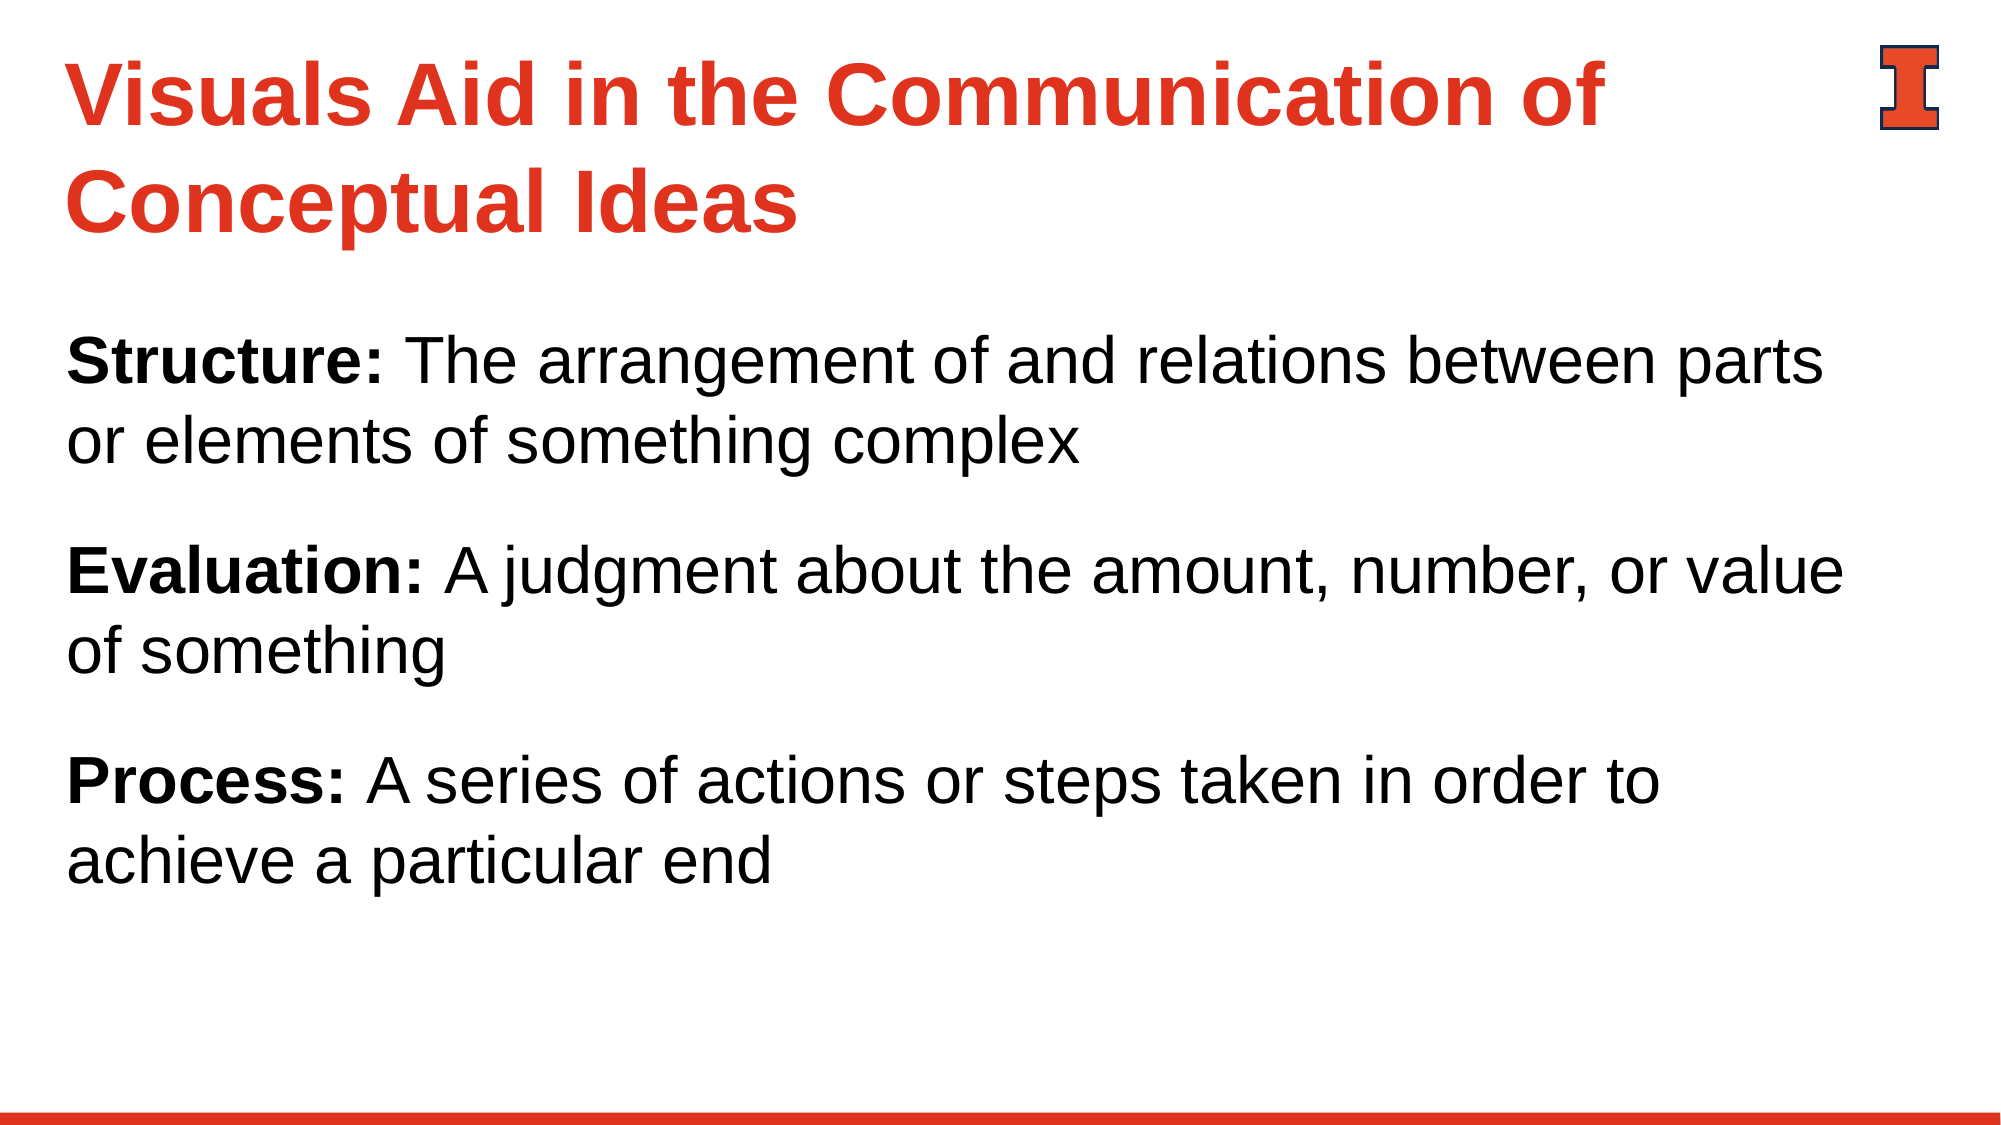

# Visuals Aid in the Communication of Conceptual Ideas
Structure: The arrangement of and relations between parts or elements of something complex
Evaluation: A judgment about the amount, number, or value of something
Process: A series of actions or steps taken in order to achieve a particular end